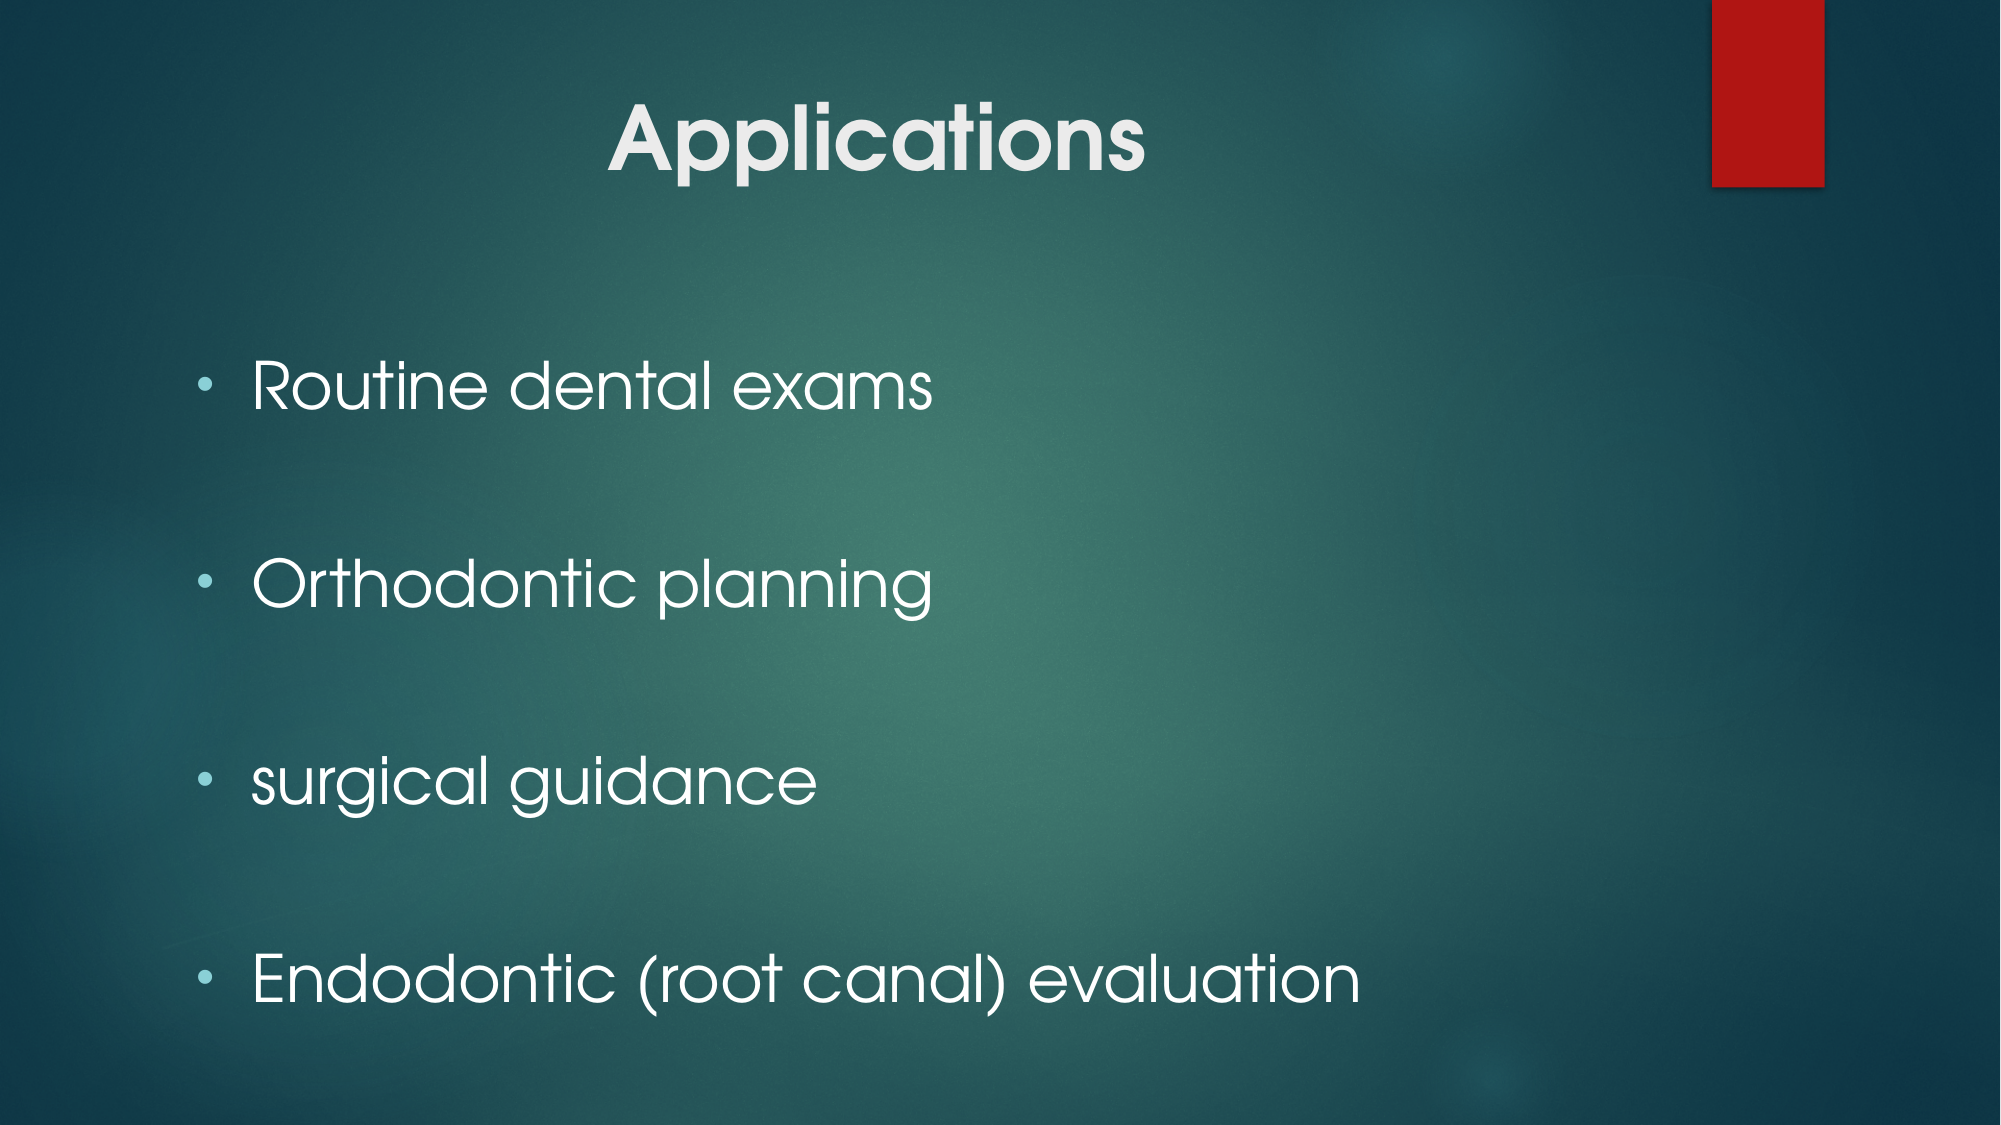

# Applications
Routine dental exams

Orthodontic planning

surgical guidance

Endodontic (root canal) evaluation